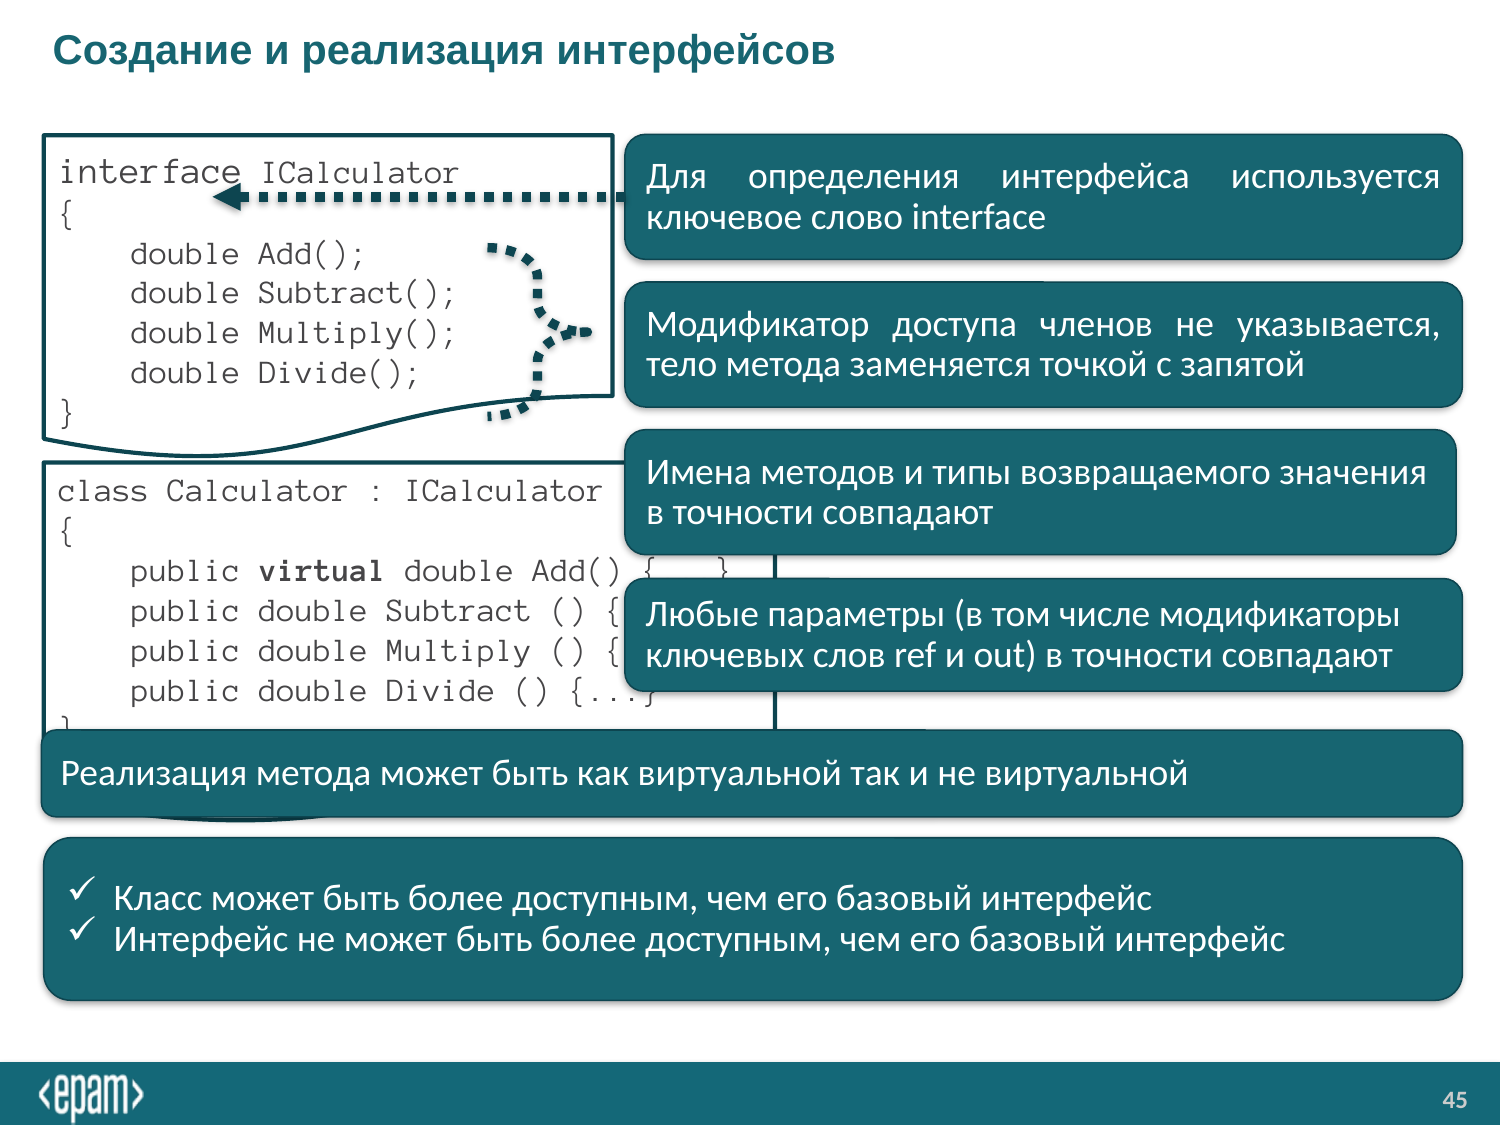

# Создание и реализация интерфейсов
Для определения интерфейса используется ключевое слово interface

interface ICalculator
{
    double Add();
    double Subtract();
    double Multiply();
    double Divide();
}

Модификатор доступа членов не указывается, тело метода заменяется точкой с запятой
Имена методов и типы возвращаемого значения в точности совпадают
class Calculator : ICalculator
{
    public virtual double Add() {...}
    public double Subtract () {...}
    public double Multiply () {...}
    public double Divide () {...}
}
Любые параметры (в том числе модификаторы ключевых слов ref и out) в точности совпадают
Реализация метода может быть как виртуальной так и не виртуальной
Класс может быть более доступным, чем его базовый интерфейс
Интерфейс не может быть более доступным, чем его базовый интерфейс